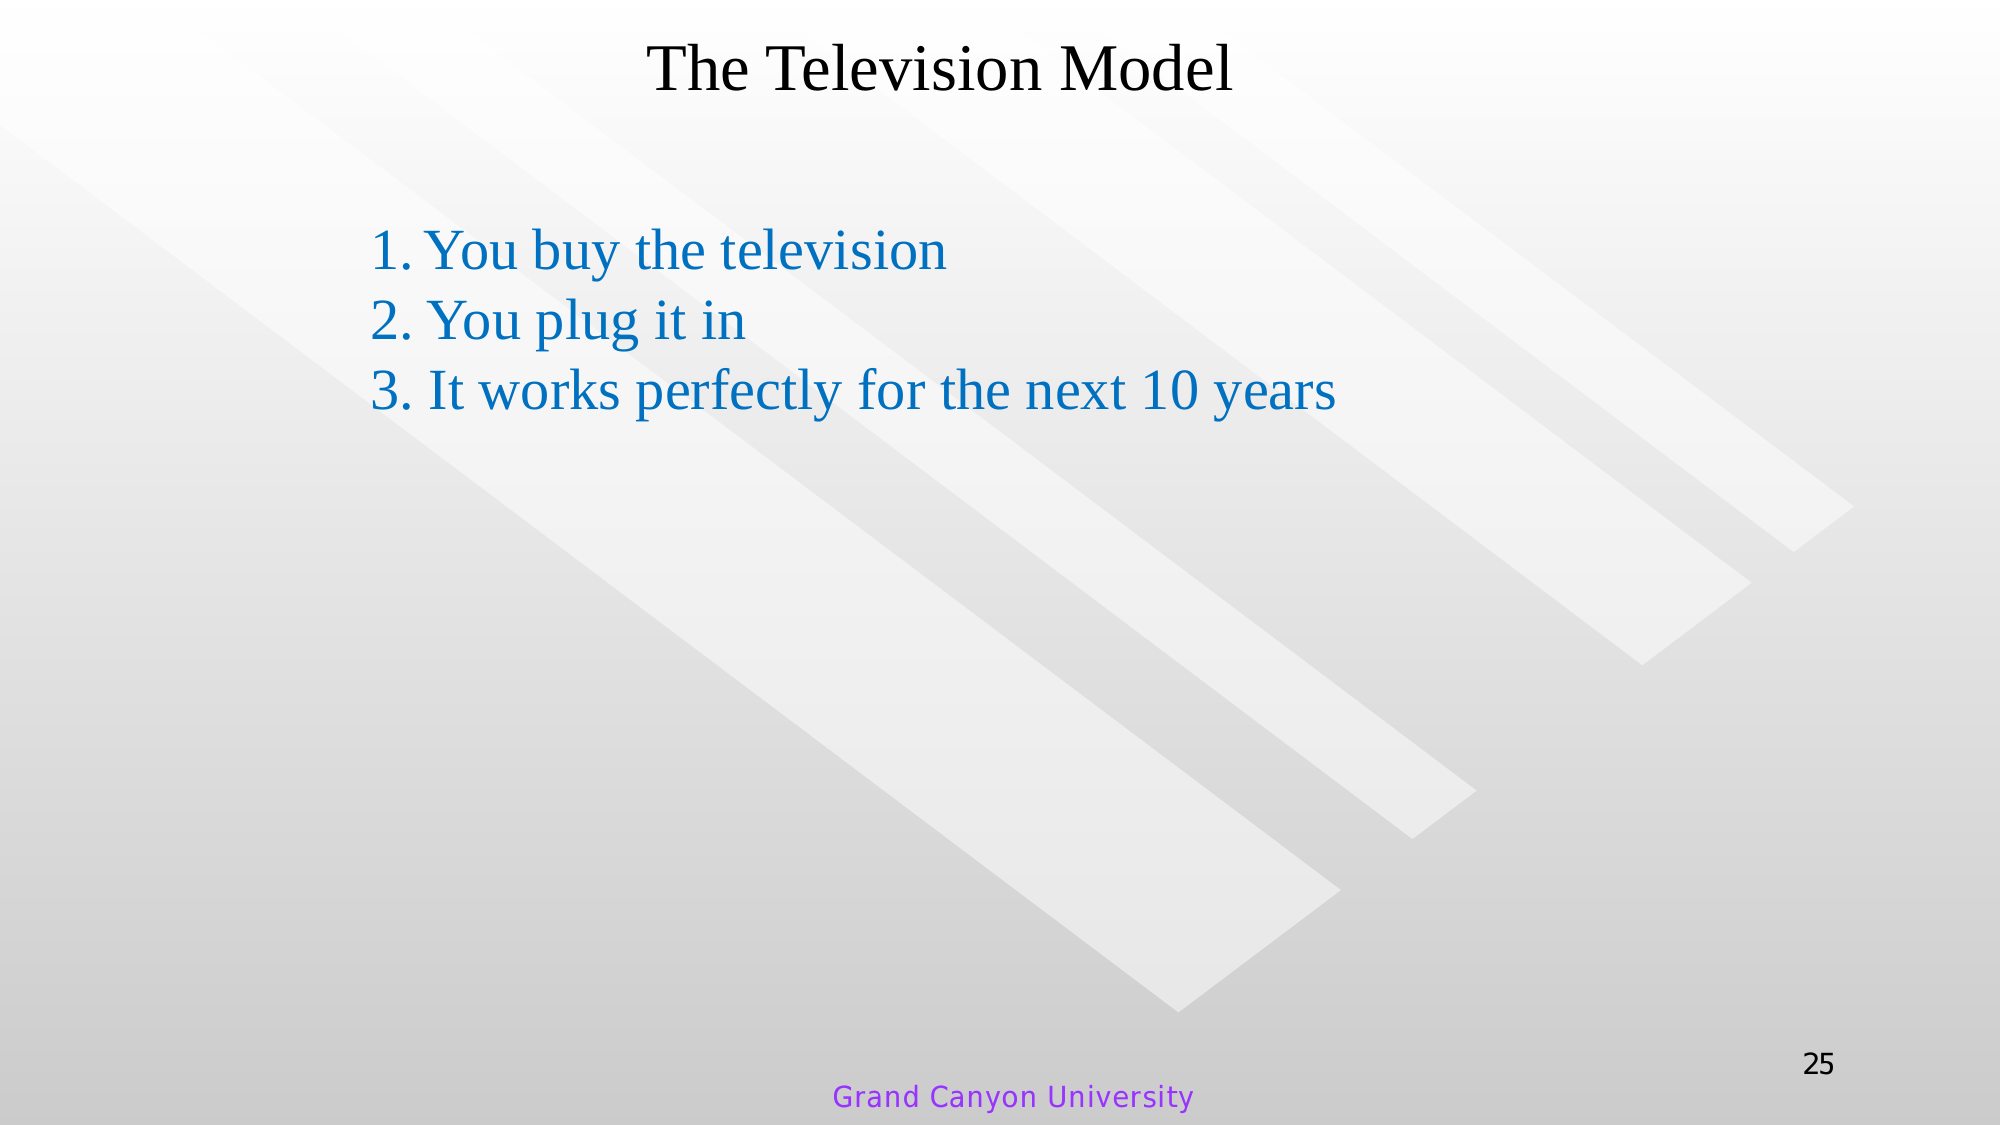

# The Television Model
1. You buy the television
2. You plug it in
3. It works perfectly for the next 10 years
25
Grand Canyon University